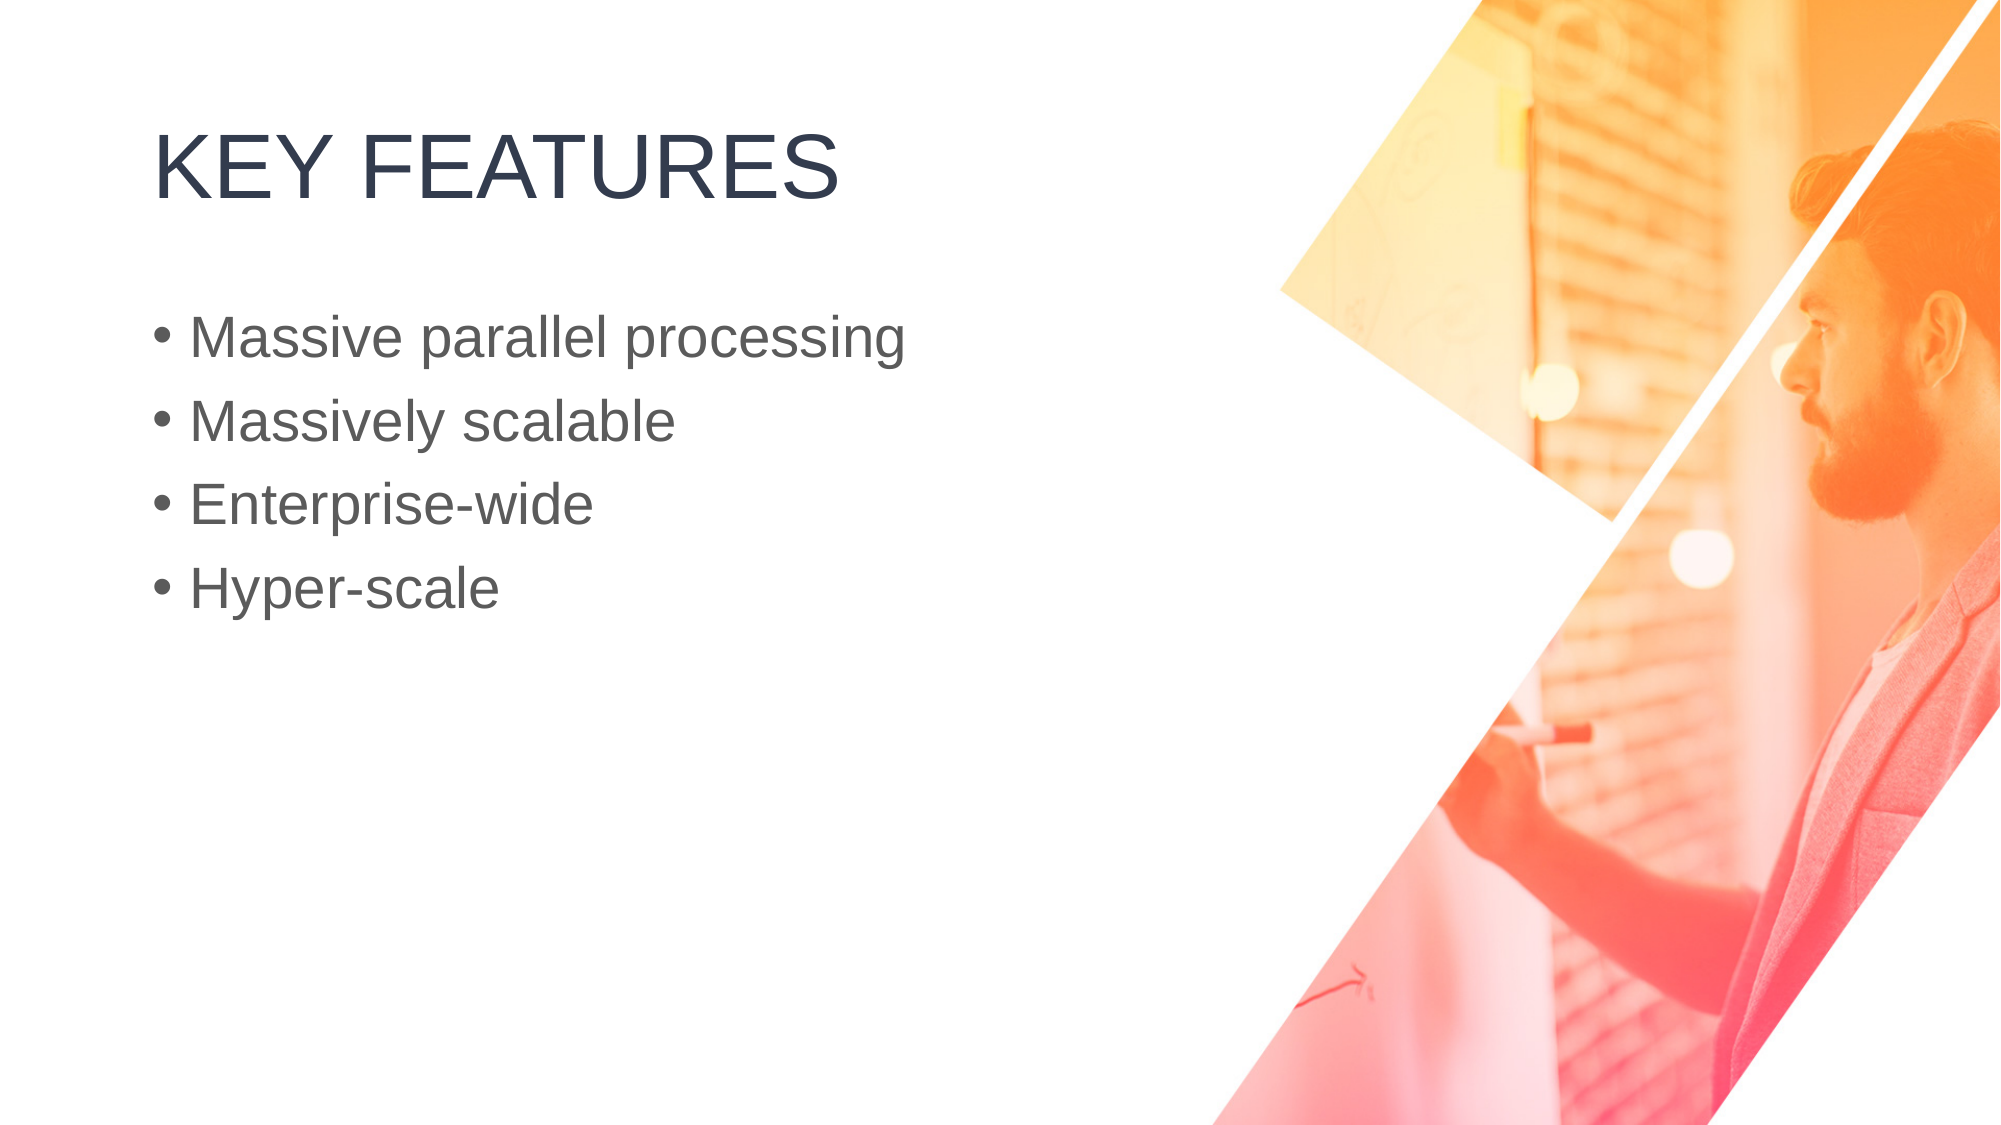

# KEY FEATURES
Massive parallel processing
Massively scalable
Enterprise-wide
Hyper-scale